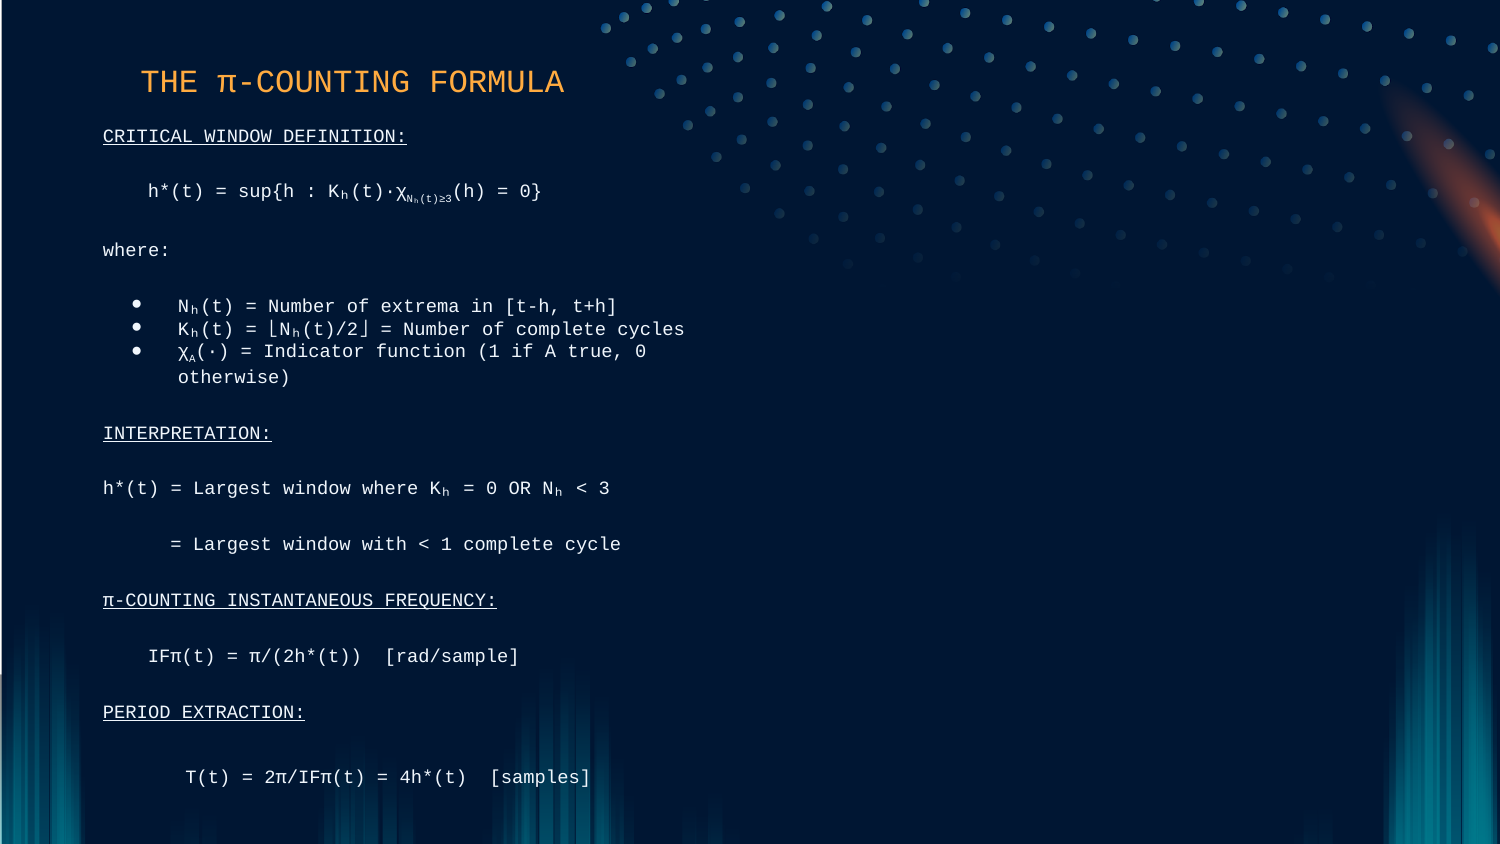

# THE π-COUNTING FORMULA

CRITICAL WINDOW DEFINITION:
    h*(t) = sup{h : Kₕ(t)·χNₕ(t)≥3(h) = 0}
where:
Nₕ(t) = Number of extrema in [t-h, t+h]
Kₕ(t) = ⌊Nₕ(t)/2⌋ = Number of complete cycles
χA(·) = Indicator function (1 if A true, 0 otherwise)
INTERPRETATION:
h*(t) = Largest window where Kₕ = 0 OR Nₕ < 3
      = Largest window with < 1 complete cycle
π-COUNTING INSTANTANEOUS FREQUENCY:
    IFπ(t) = π/(2h*(t))  [rad/sample]
PERIOD EXTRACTION:
    T(t) = 2π/IFπ(t) = 4h*(t)  [samples]